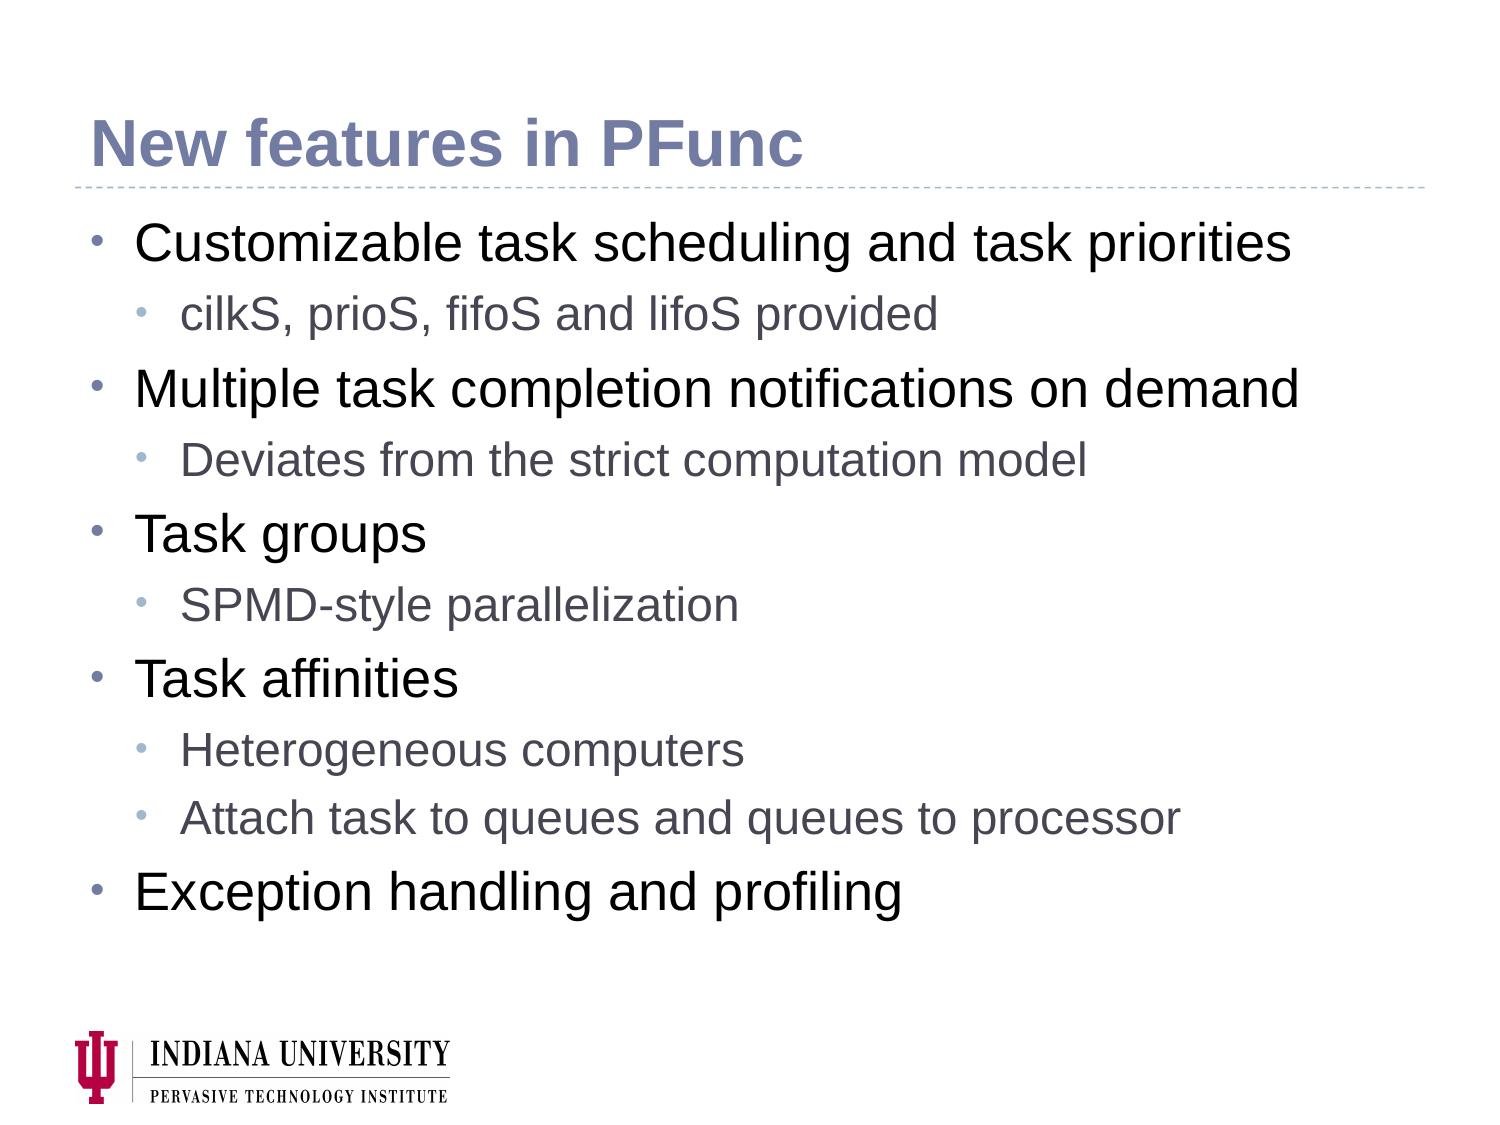

# New features in PFunc
Customizable task scheduling and task priorities
cilkS, prioS, fifoS and lifoS provided
Multiple task completion notifications on demand
Deviates from the strict computation model
Task groups
SPMD-style parallelization
Task affinities
Heterogeneous computers
Attach task to queues and queues to processor
Exception handling and profiling